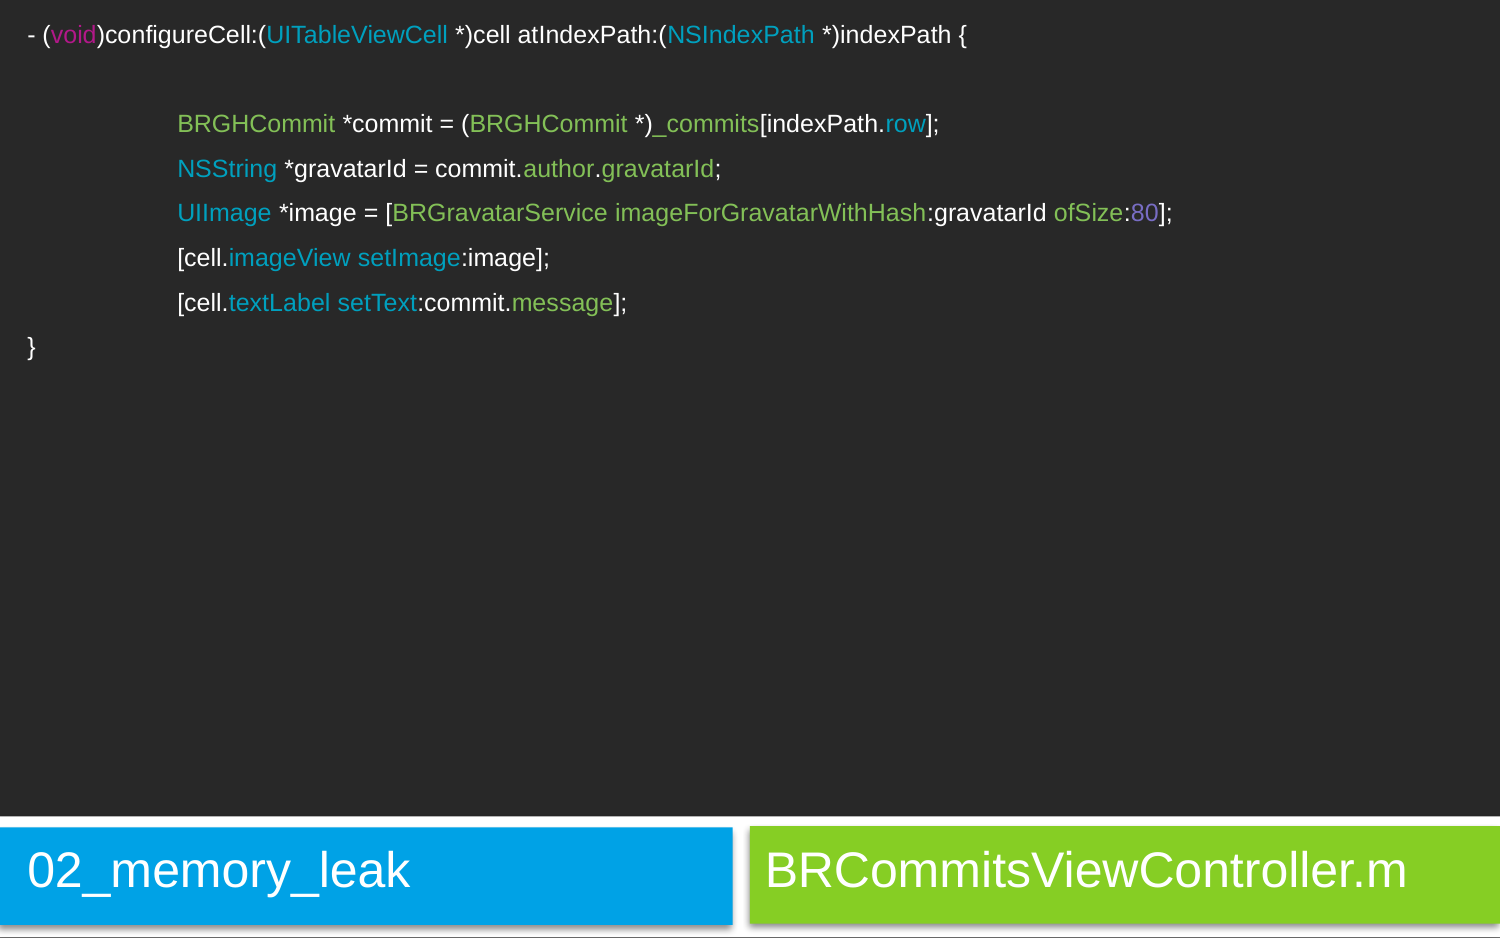

- (void)configureCell:(UITableViewCell *)cell atIndexPath:(NSIndexPath *)indexPath {

	BRGHCommit *commit = (BRGHCommit *)_commits[indexPath.row];
	NSString *gravatarId = commit.author.gravatarId;
	UIImage *image = [BRGravatarService imageForGravatarWithHash:gravatarId ofSize:80];
	[cell.imageView setImage:image];
	[cell.textLabel setText:commit.message];
}
02_memory_leak
# BRCommitsViewController.m